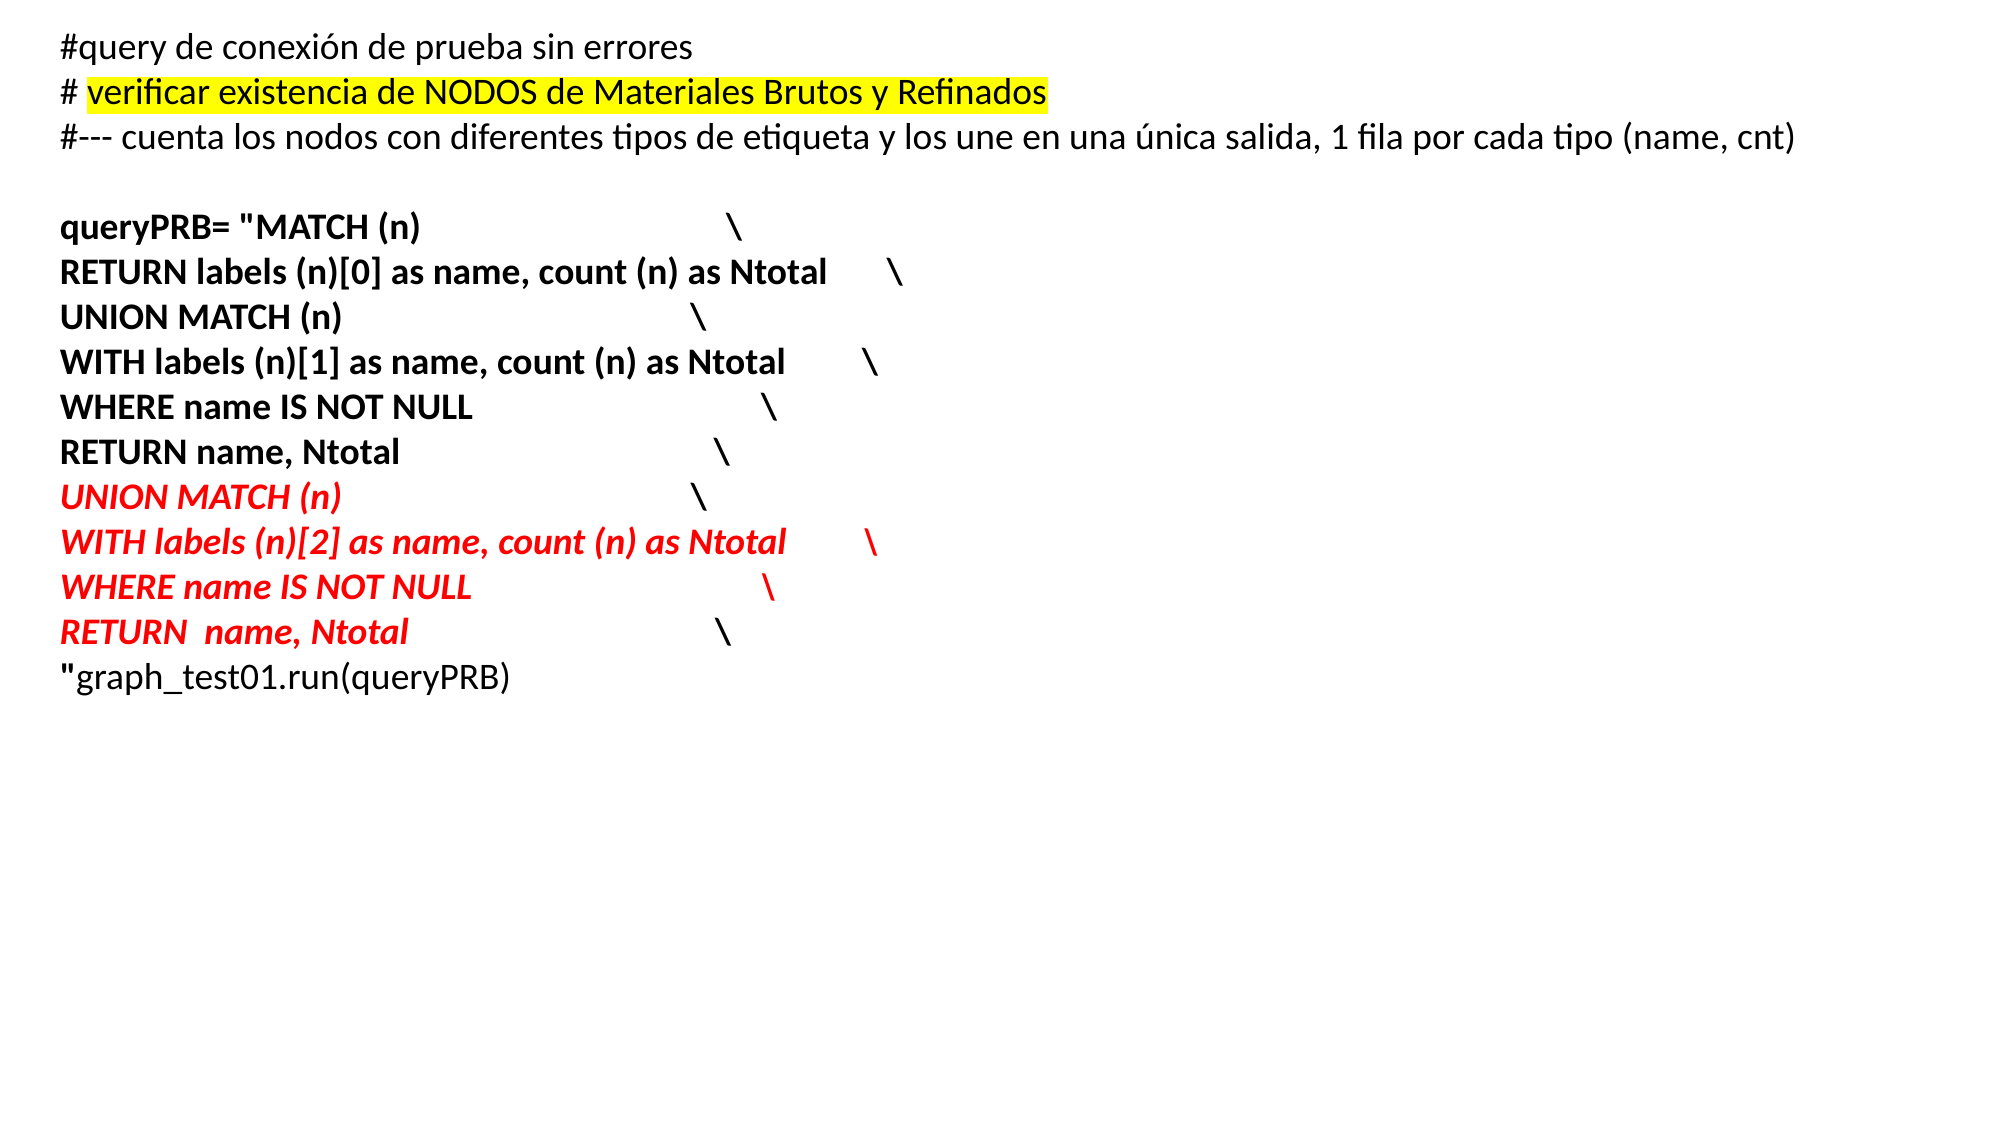

#query de conexión de prueba sin errores
# verificar existencia de NODOS de Materiales Brutos y Refinados
#--- cuenta los nodos con diferentes tipos de etiqueta y los une en una única salida, 1 fila por cada tipo (name, cnt)

queryPRB= "MATCH (n)                                    \
RETURN labels (n)[0] as name, count (n) as Ntotal       \
UNION MATCH (n)                                         \
WITH labels (n)[1] as name, count (n) as Ntotal         \
WHERE name IS NOT NULL                                  \
RETURN name, Ntotal                                     \
UNION MATCH (n)                                         \
WITH labels (n)[2] as name, count (n) as Ntotal         \
WHERE name IS NOT NULL                                  \
RETURN  name, Ntotal                                    \
"graph_test01.run(queryPRB)